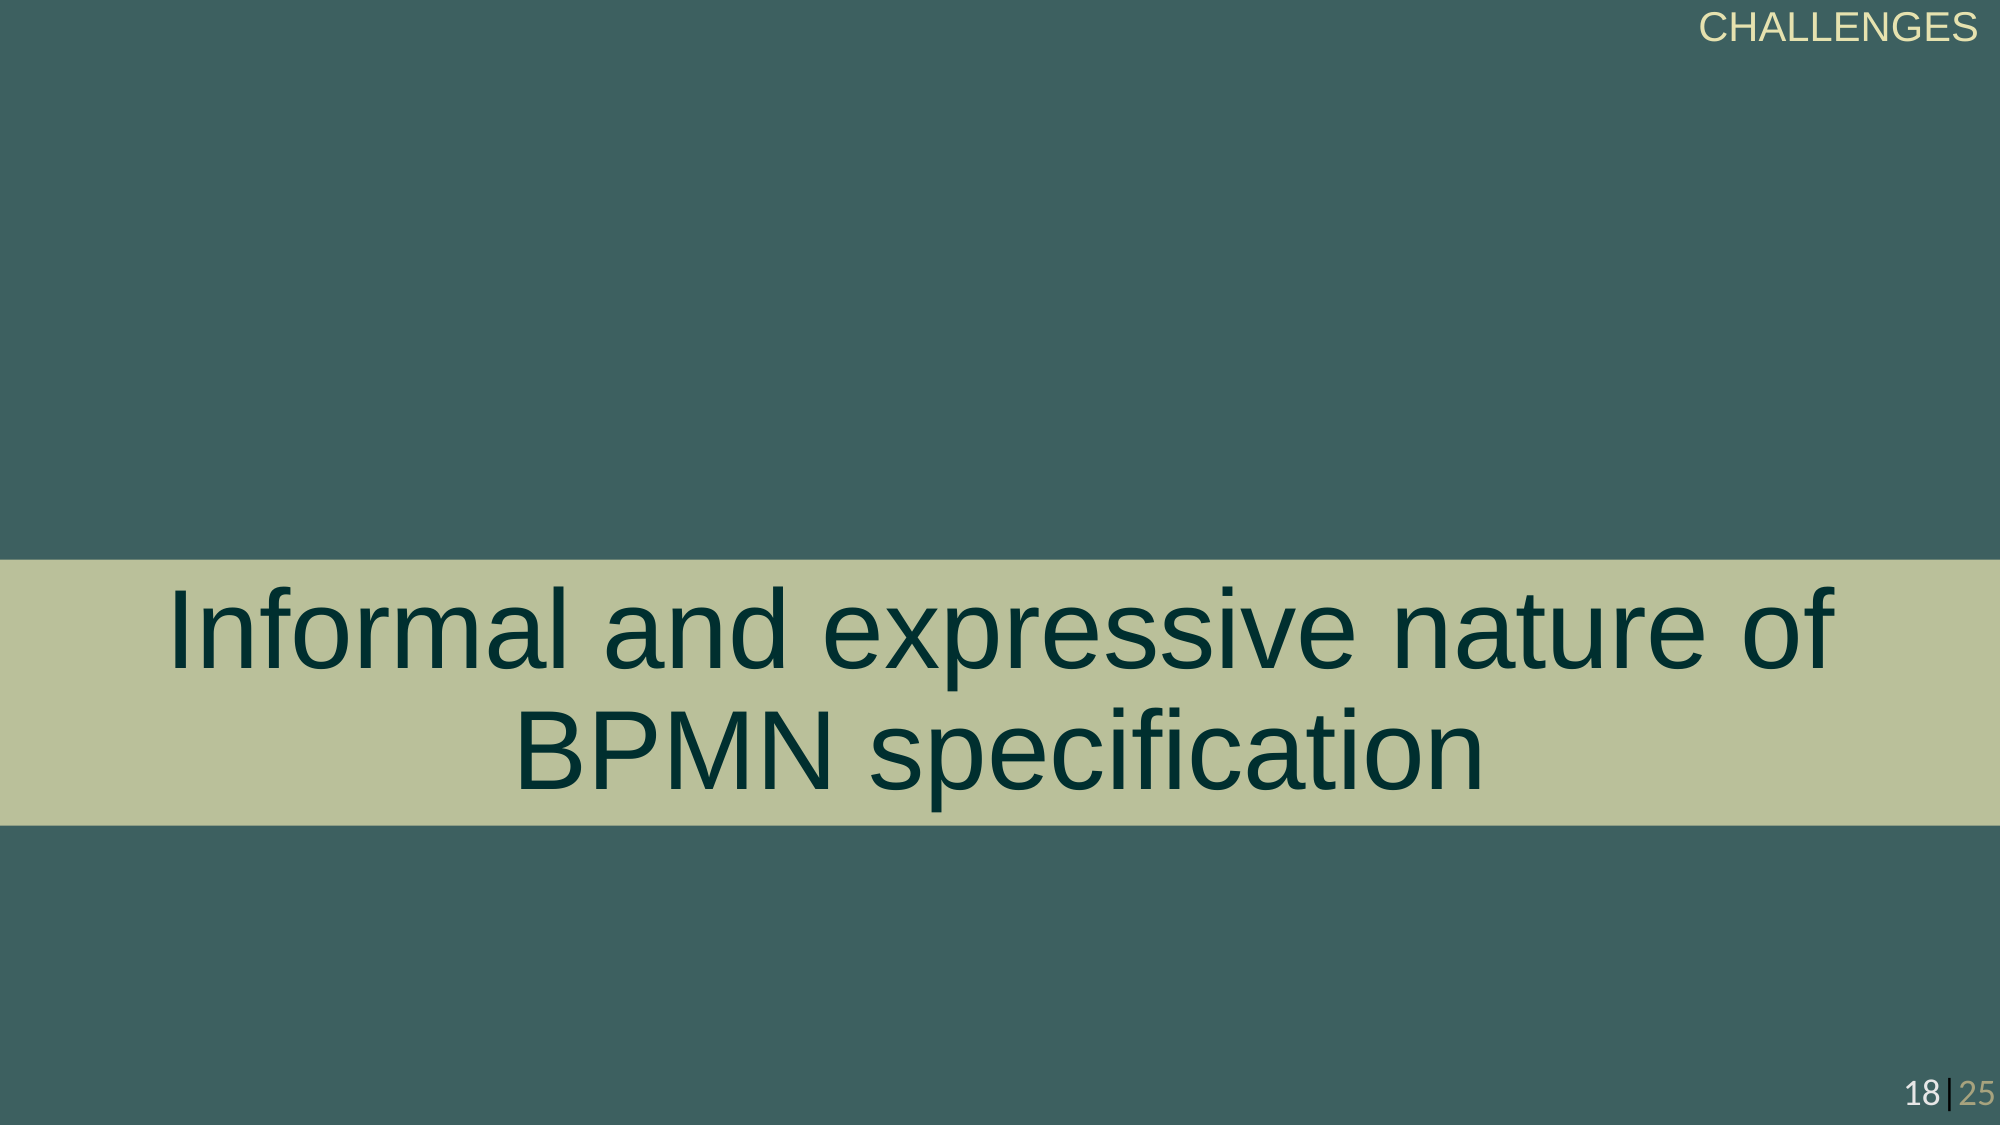

CHALLENGES
Informal and expressive nature of BPMN specification
18|25